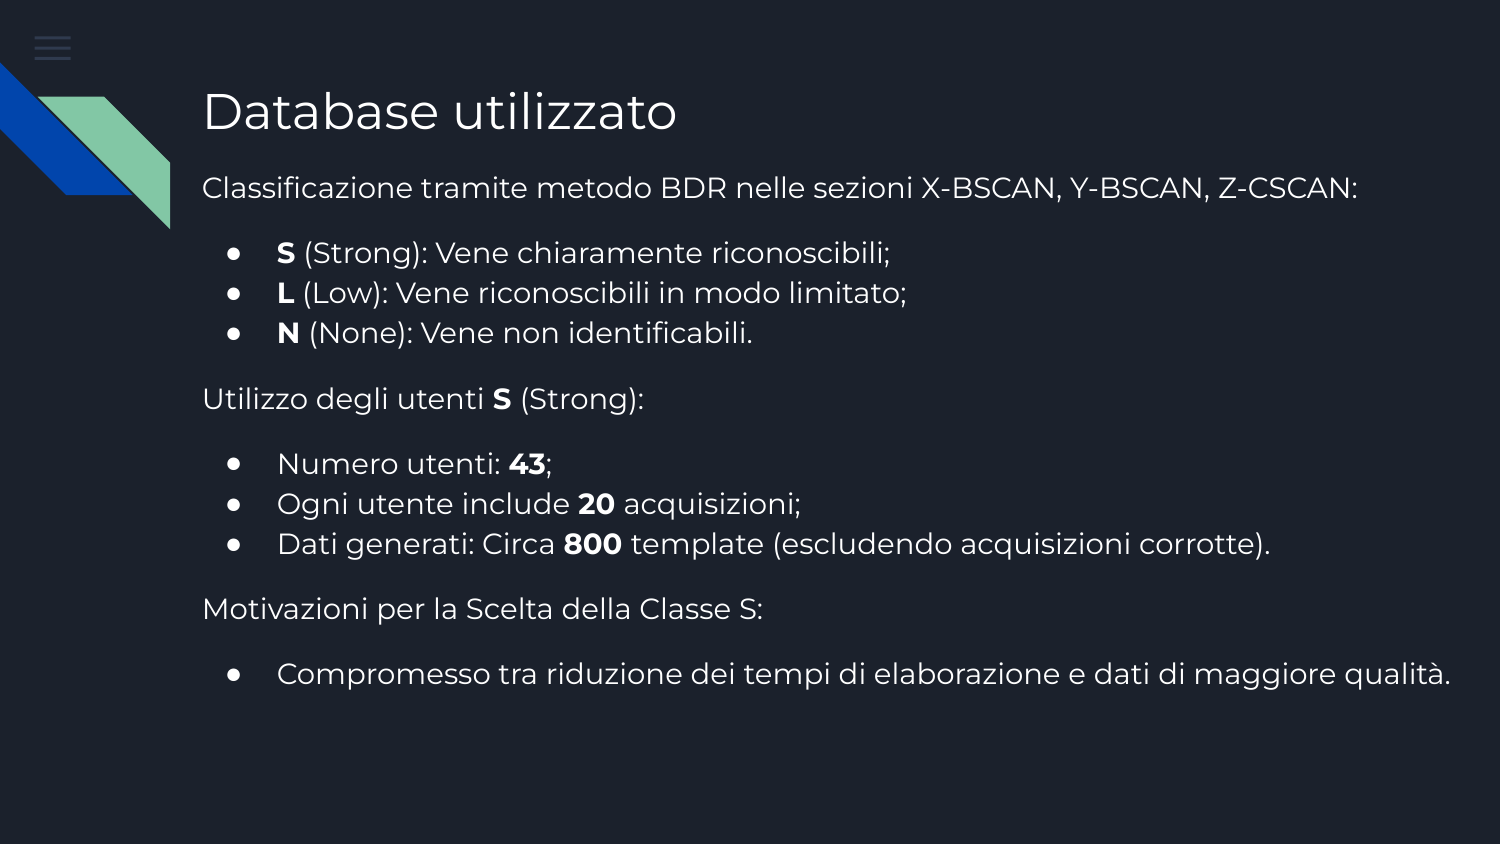

# Database utilizzato
Classificazione tramite metodo BDR nelle sezioni X-BSCAN, Y-BSCAN, Z-CSCAN:
S (Strong): Vene chiaramente riconoscibili;
L (Low): Vene riconoscibili in modo limitato;
N (None): Vene non identificabili.
Utilizzo degli utenti S (Strong):
Numero utenti: 43;
Ogni utente include 20 acquisizioni;
Dati generati: Circa 800 template (escludendo acquisizioni corrotte).
Motivazioni per la Scelta della Classe S:
Compromesso tra riduzione dei tempi di elaborazione e dati di maggiore qualità.